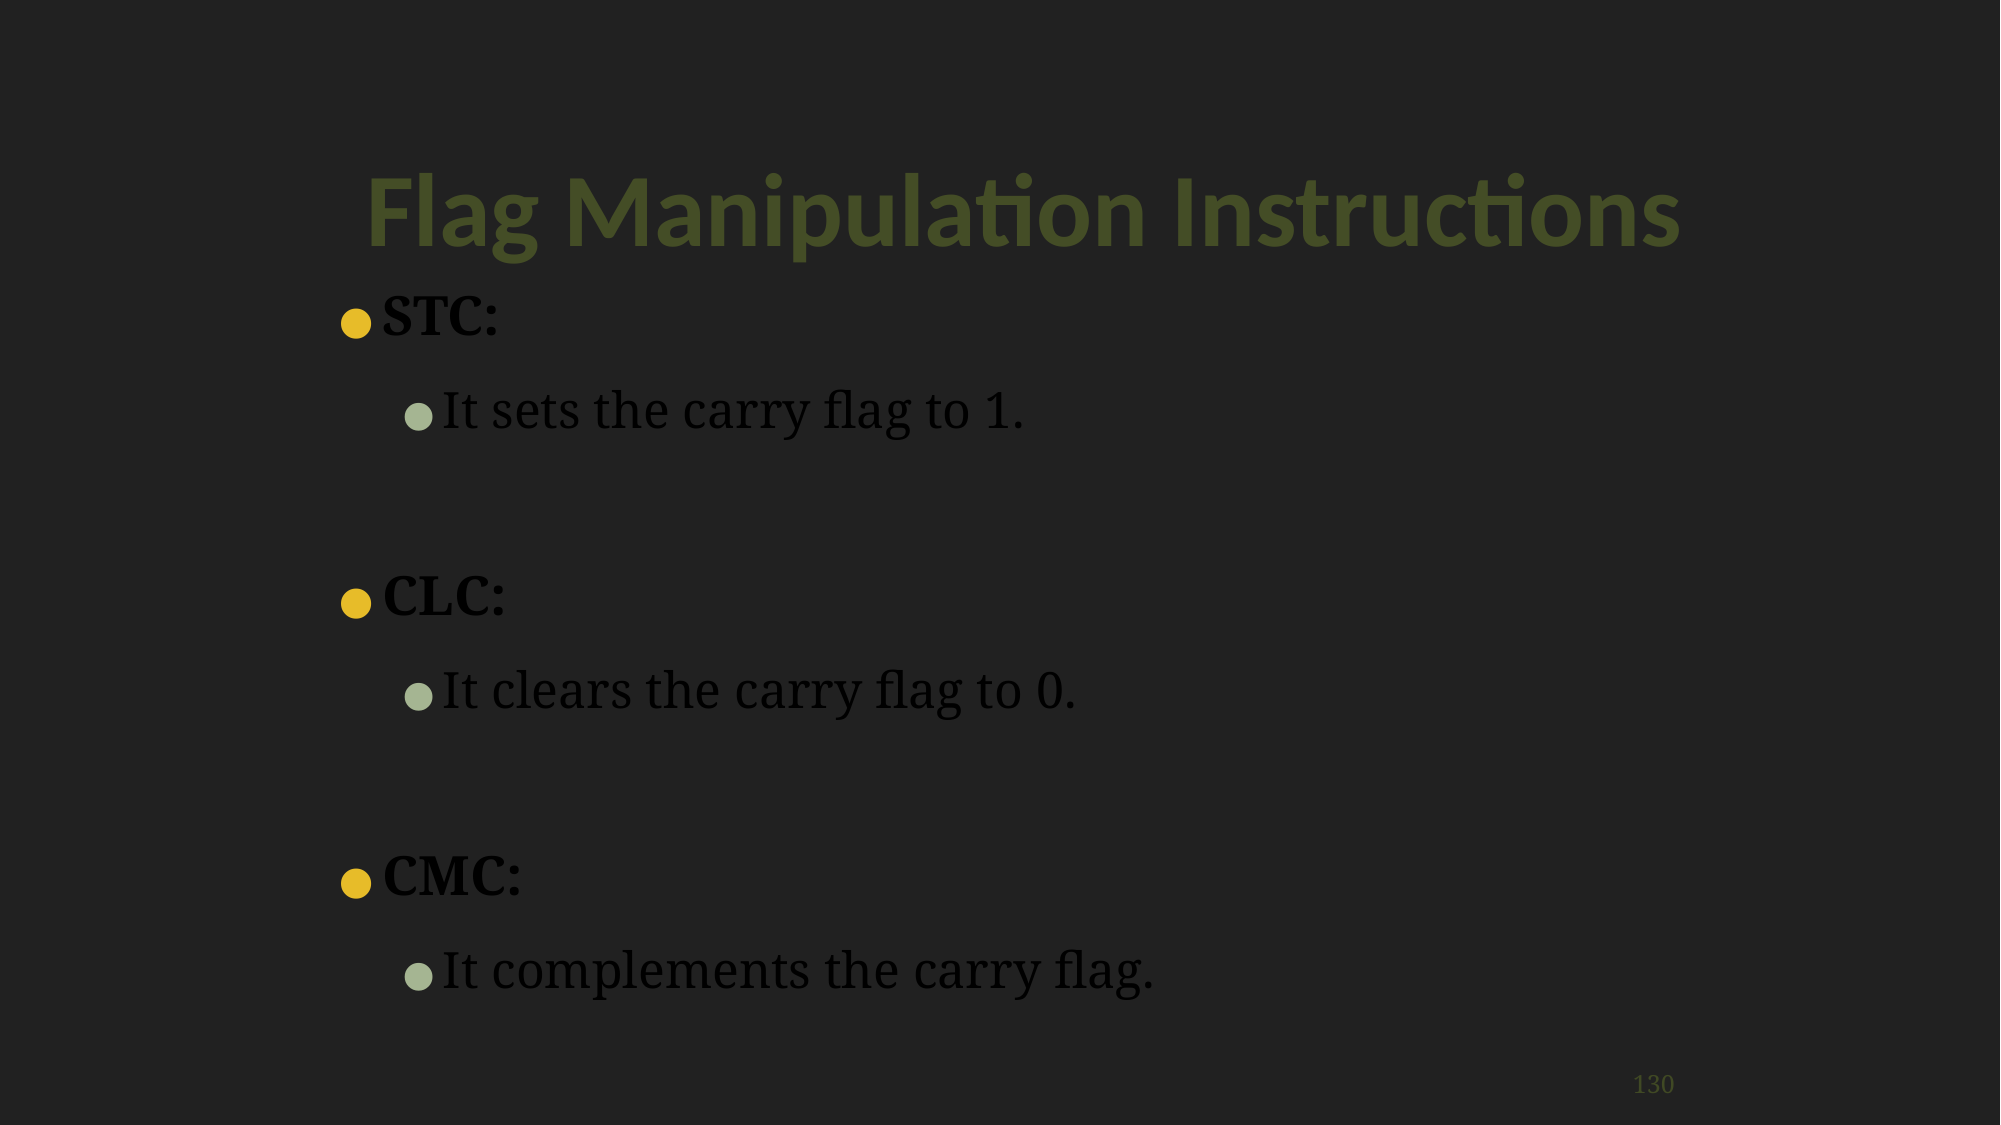

Flag Manipulation Instructions
STC:
It sets the carry flag to 1.

CLC:
It clears the carry flag to 0.

CMC:
It complements the carry flag.
130